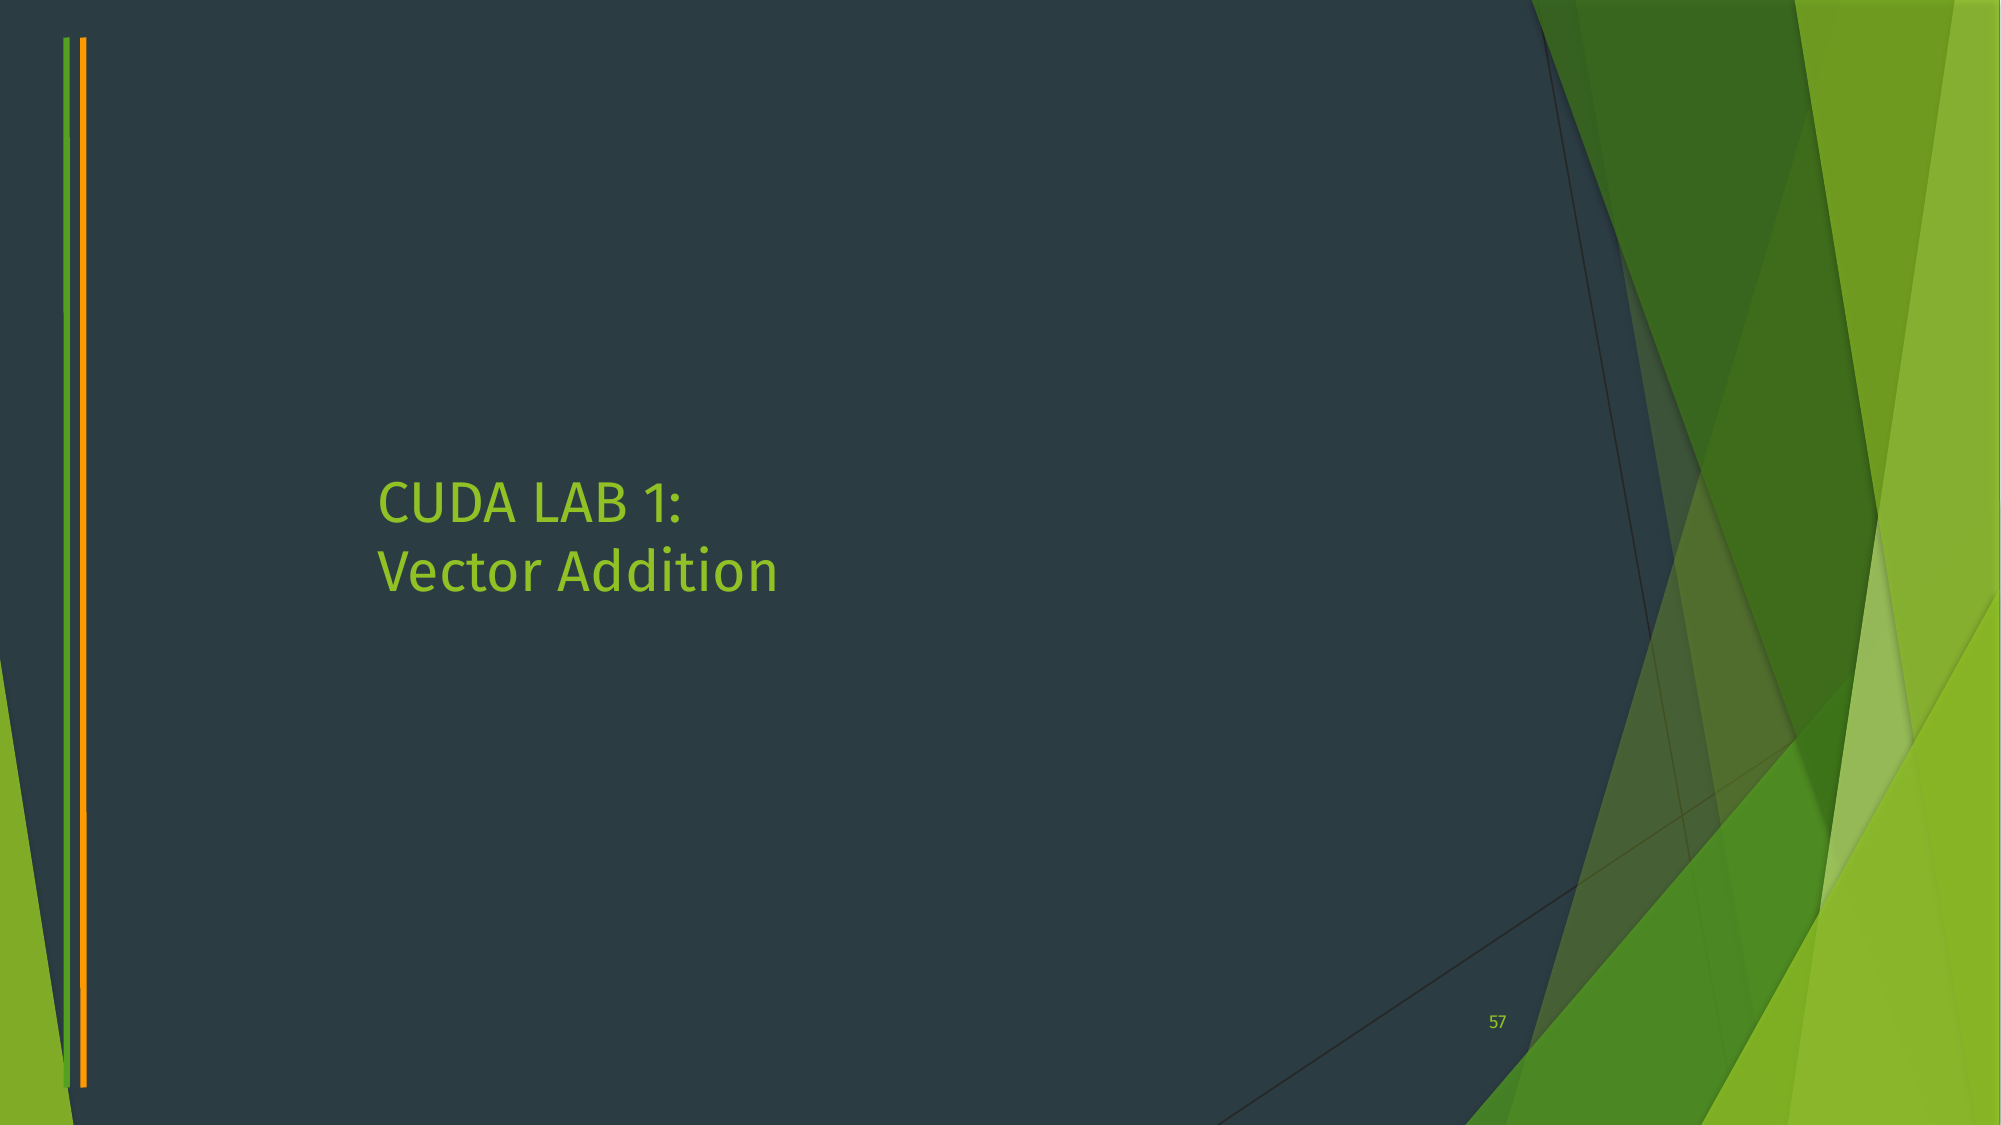

# CUDA LAB 1: Vector Addition
57